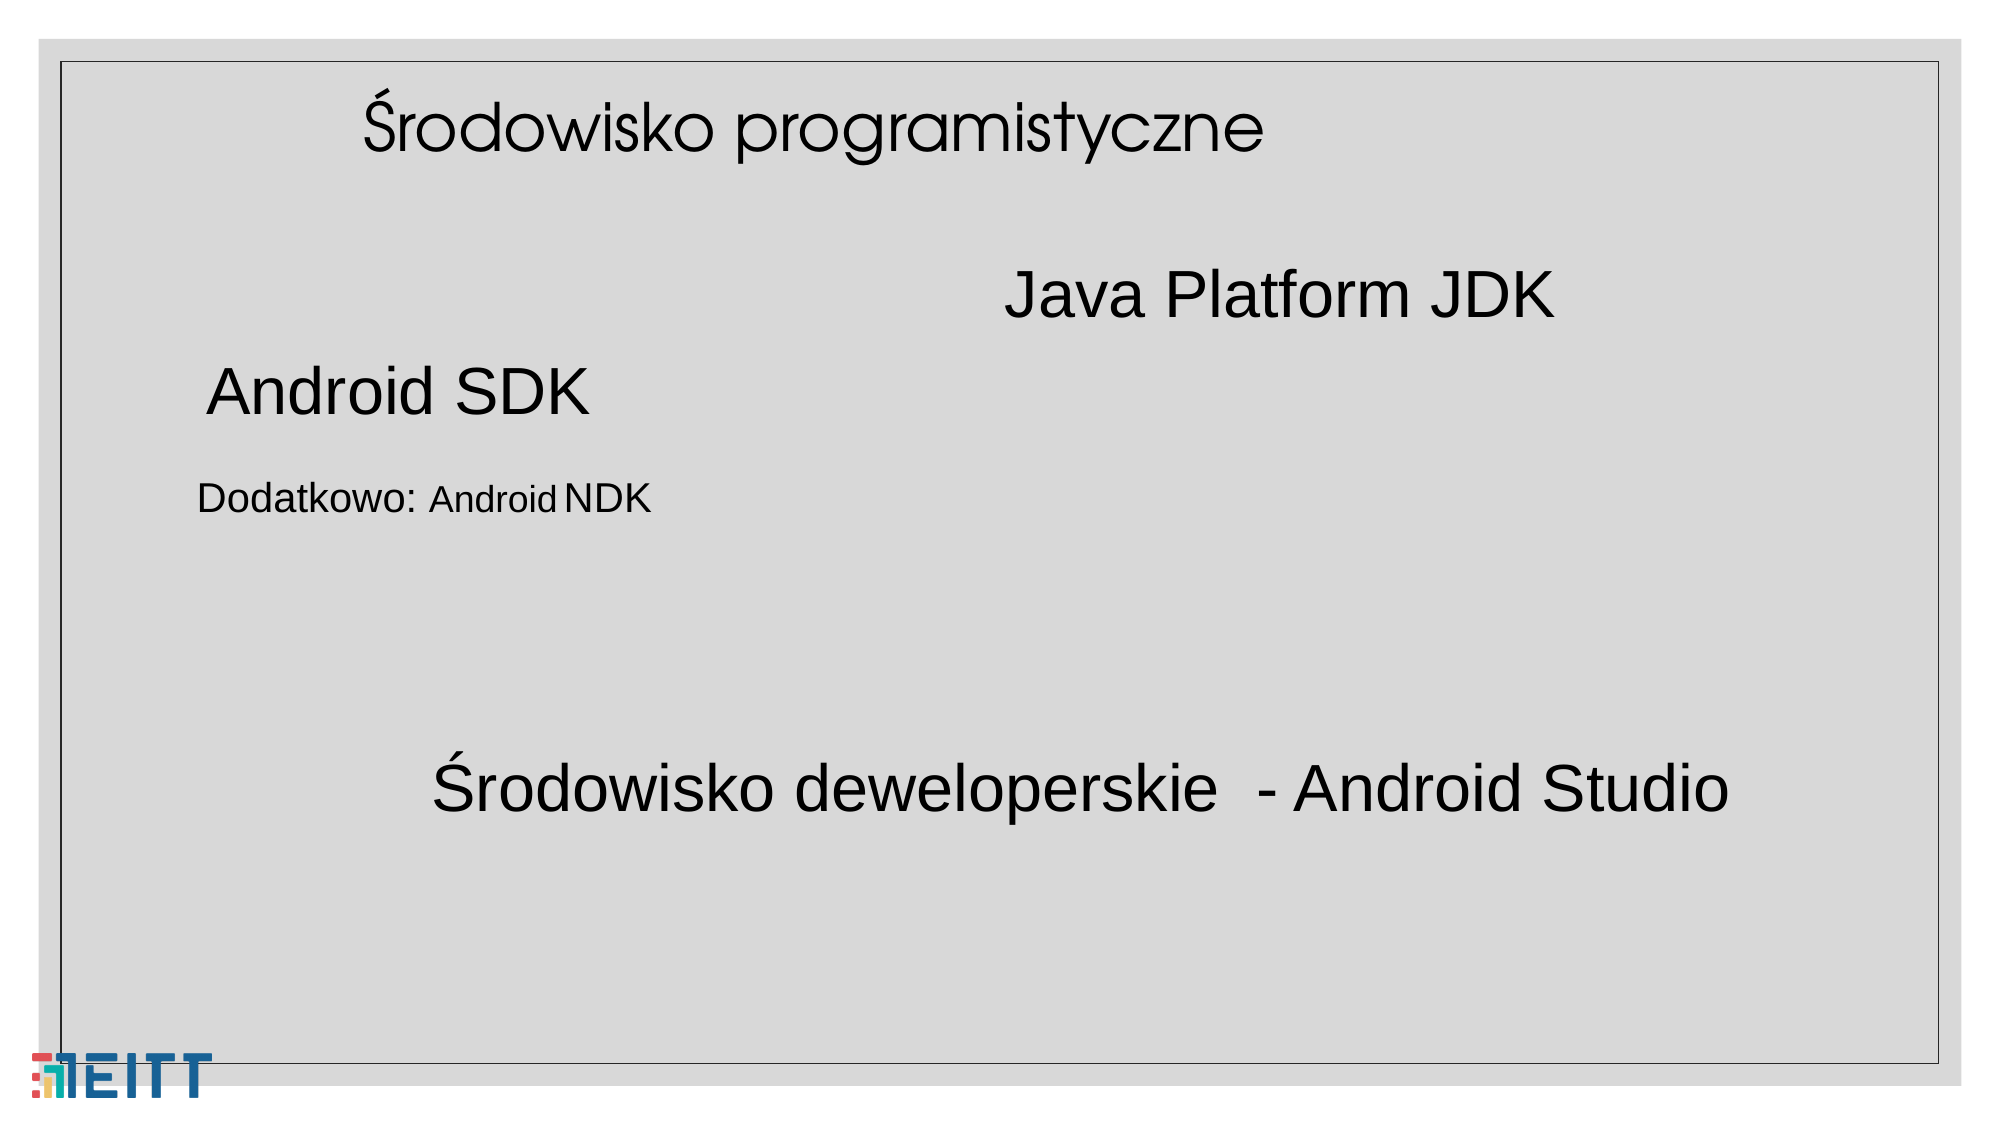

Środowisko programistyczne
Java Platform JDK
Android SDK
Dodatkowo: Android NDK
Środowisko deweloperskie  - Android Studio